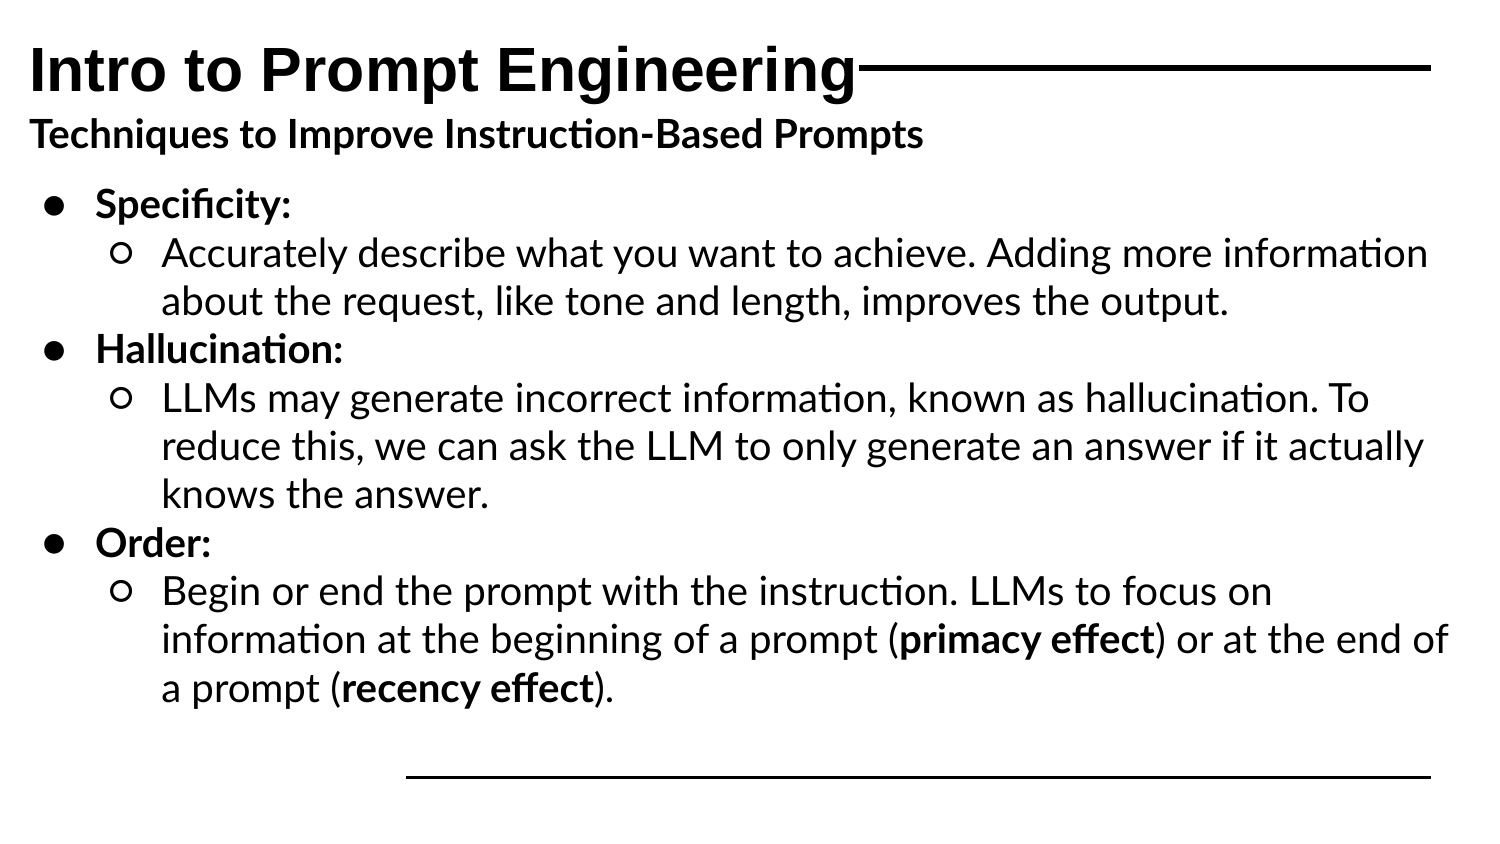

# Intro to Prompt Engineering
Techniques to Improve Instruction-Based Prompts
Specificity:
Accurately describe what you want to achieve. Adding more information about the request, like tone and length, improves the output.
Hallucination:
LLMs may generate incorrect information, known as hallucination. To reduce this, we can ask the LLM to only generate an answer if it actually knows the answer.
Order:
Begin or end the prompt with the instruction. LLMs to focus on information at the beginning of a prompt (primacy effect) or at the end of a prompt (recency effect).